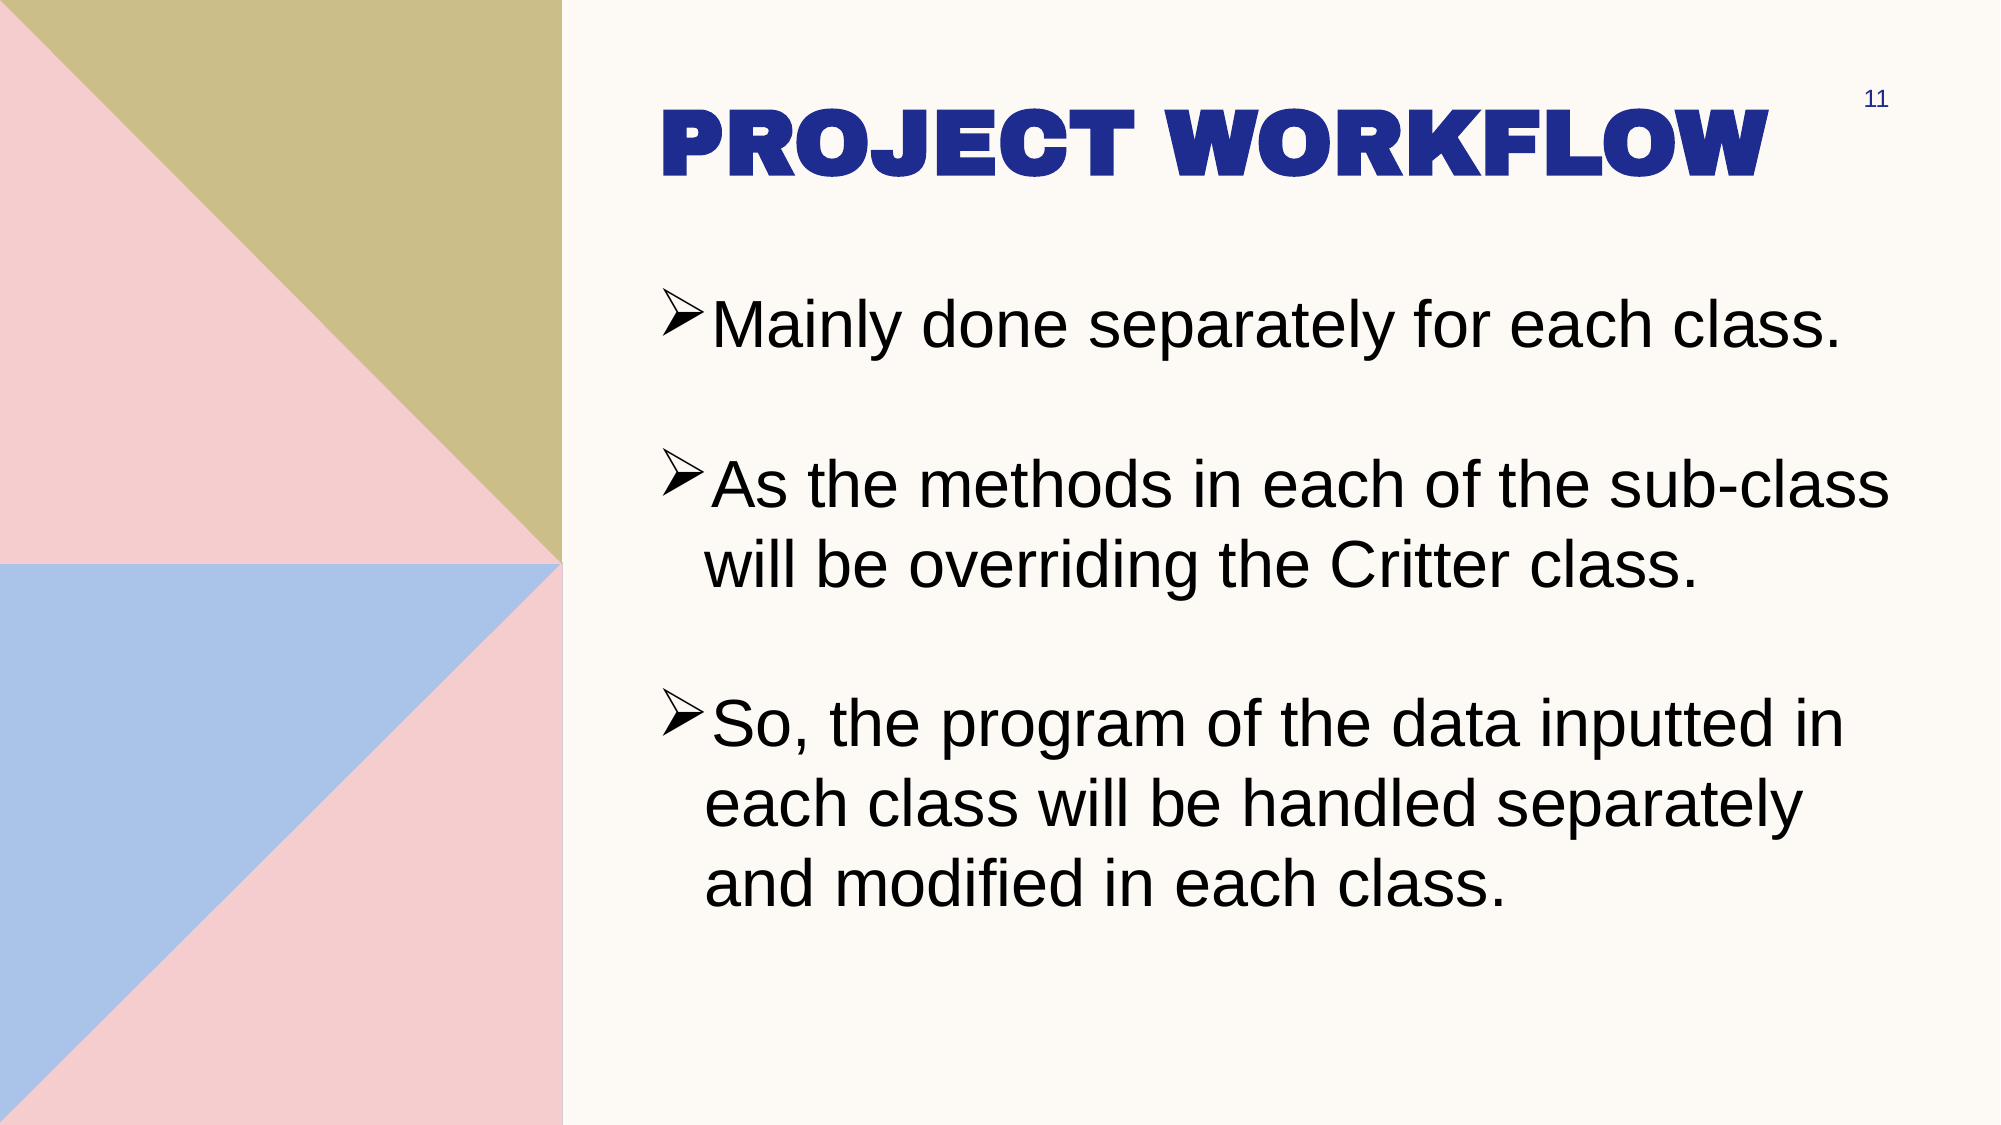

# Project workflow
11
Mainly done separately for each class.

As the methods in each of the sub-class will be overriding the Critter class.

So, the program of the data inputted in each class will be handled separately and modified in each class.